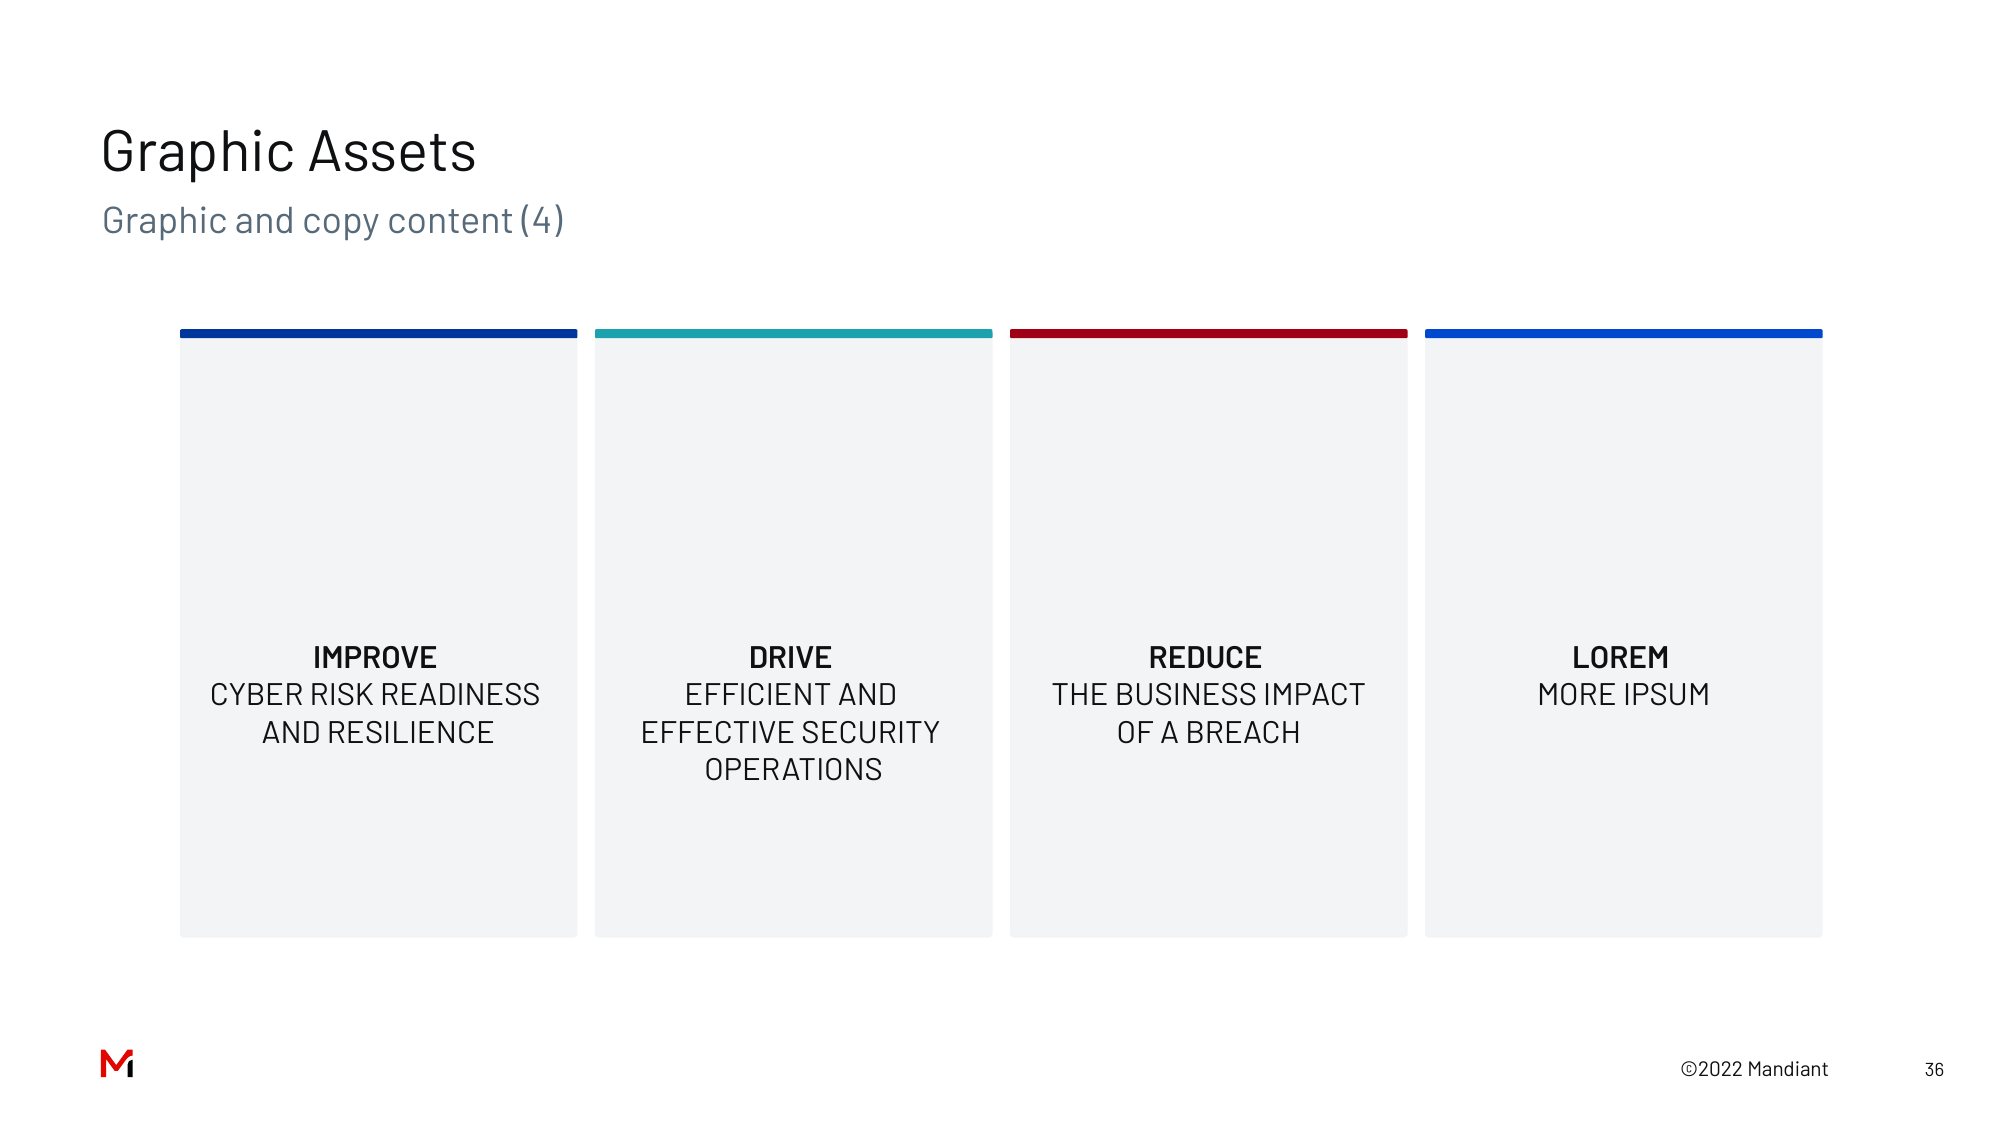

# Graphic Assets

Graphic and copy content (4)

IMPROVE
CYBER RISK READINESS
AND RESILIENCE

DRIVE
EFFICIENT AND
EFFECTIVE SECURITY
OPERATIONS

REDUCE
THE BUSINESS IMPACT
OF A BREACH

LOREM
MORE IPSUM
36